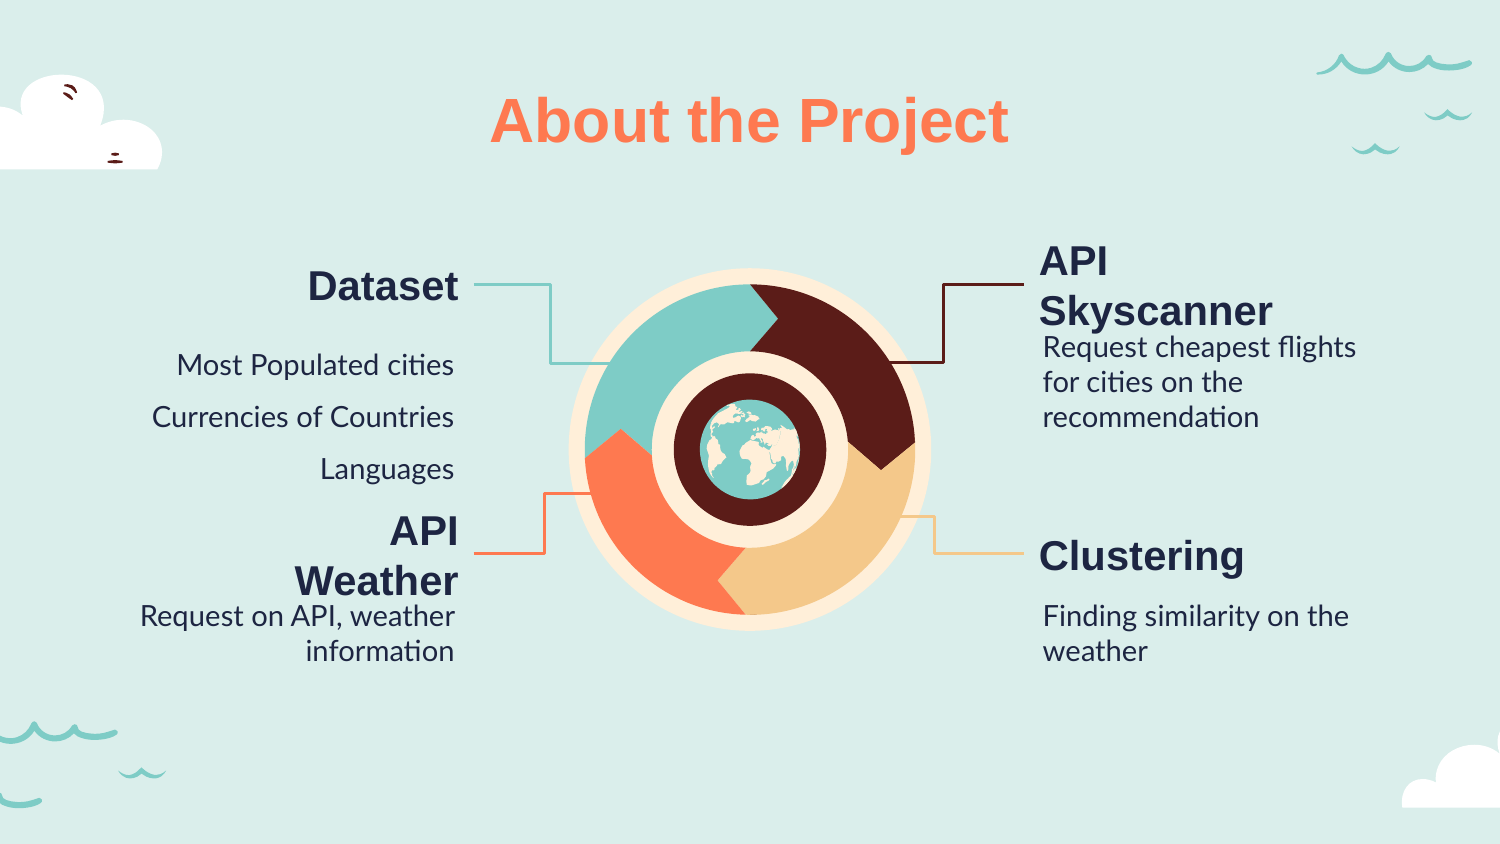

# About the Project
Dataset
API Skyscanner

Most Populated cities
Currencies of Countries
Languages
Request cheapest flights for cities on the recommendation
API Weather
Clustering
Request on API, weather information
Finding similarity on the weather